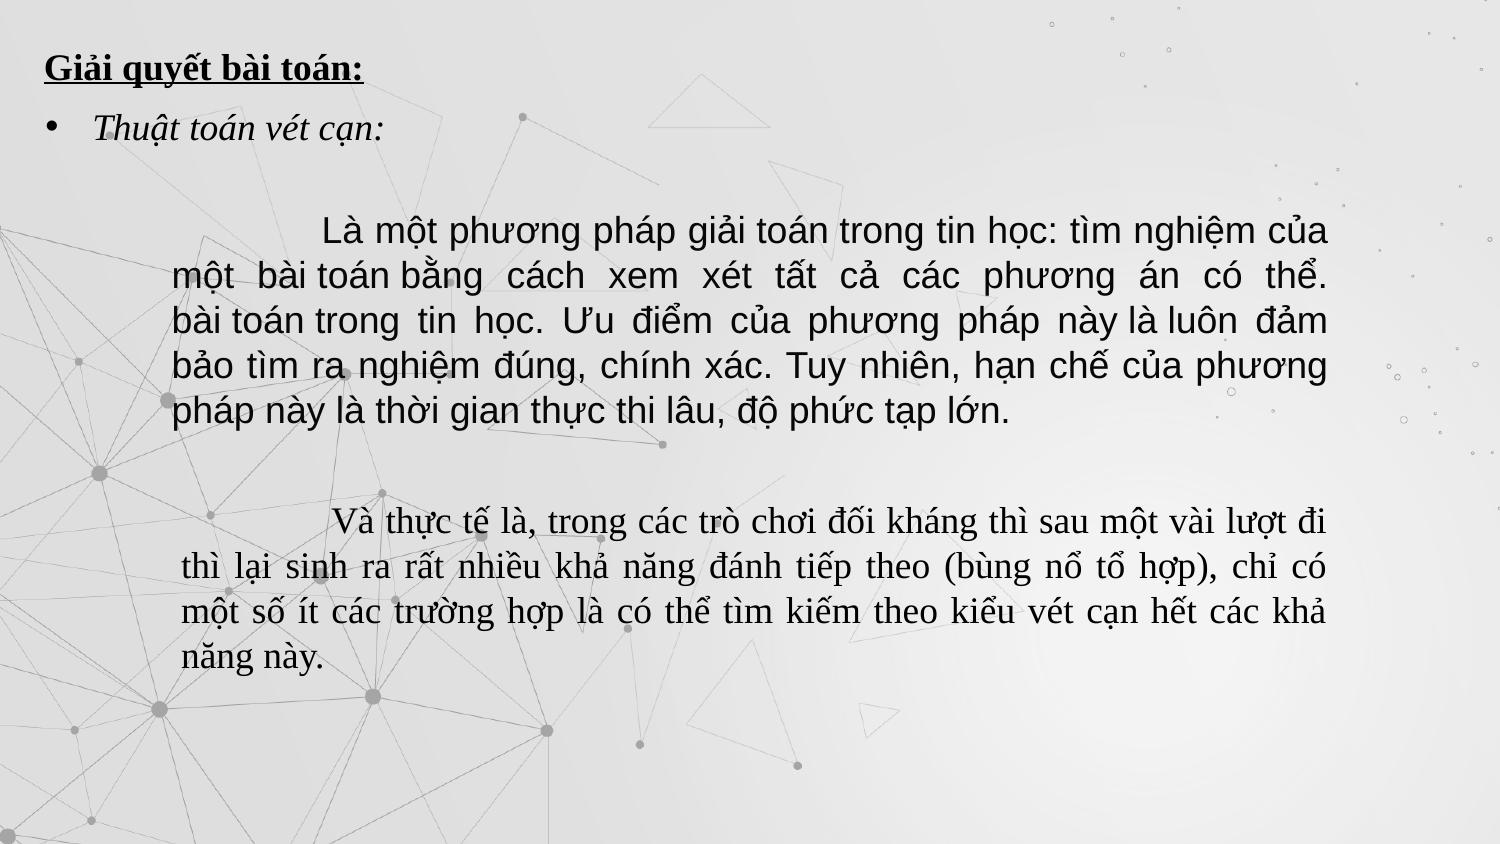

Giải quyết bài toán:
Thuật toán vét cạn:
	Là một phương pháp giải toán trong tin học: tìm nghiệm của một bài toán bằng cách xem xét tất cả các phương án có thể. bài toán trong tin học. Ưu điểm của phương pháp này là luôn đảm bảo tìm ra nghiệm đúng, chính xác. Tuy nhiên, hạn chế của phương pháp này là thời gian thực thi lâu, độ phức tạp lớn.
	Và thực tế là, trong các trò chơi đối kháng thì sau một vài lượt đi thì lại sinh ra rất nhiều khả năng đánh tiếp theo (bùng nổ tổ hợp), chỉ có một số ít các trường hợp là có thể tìm kiếm theo kiểu vét cạn hết các khả năng này.